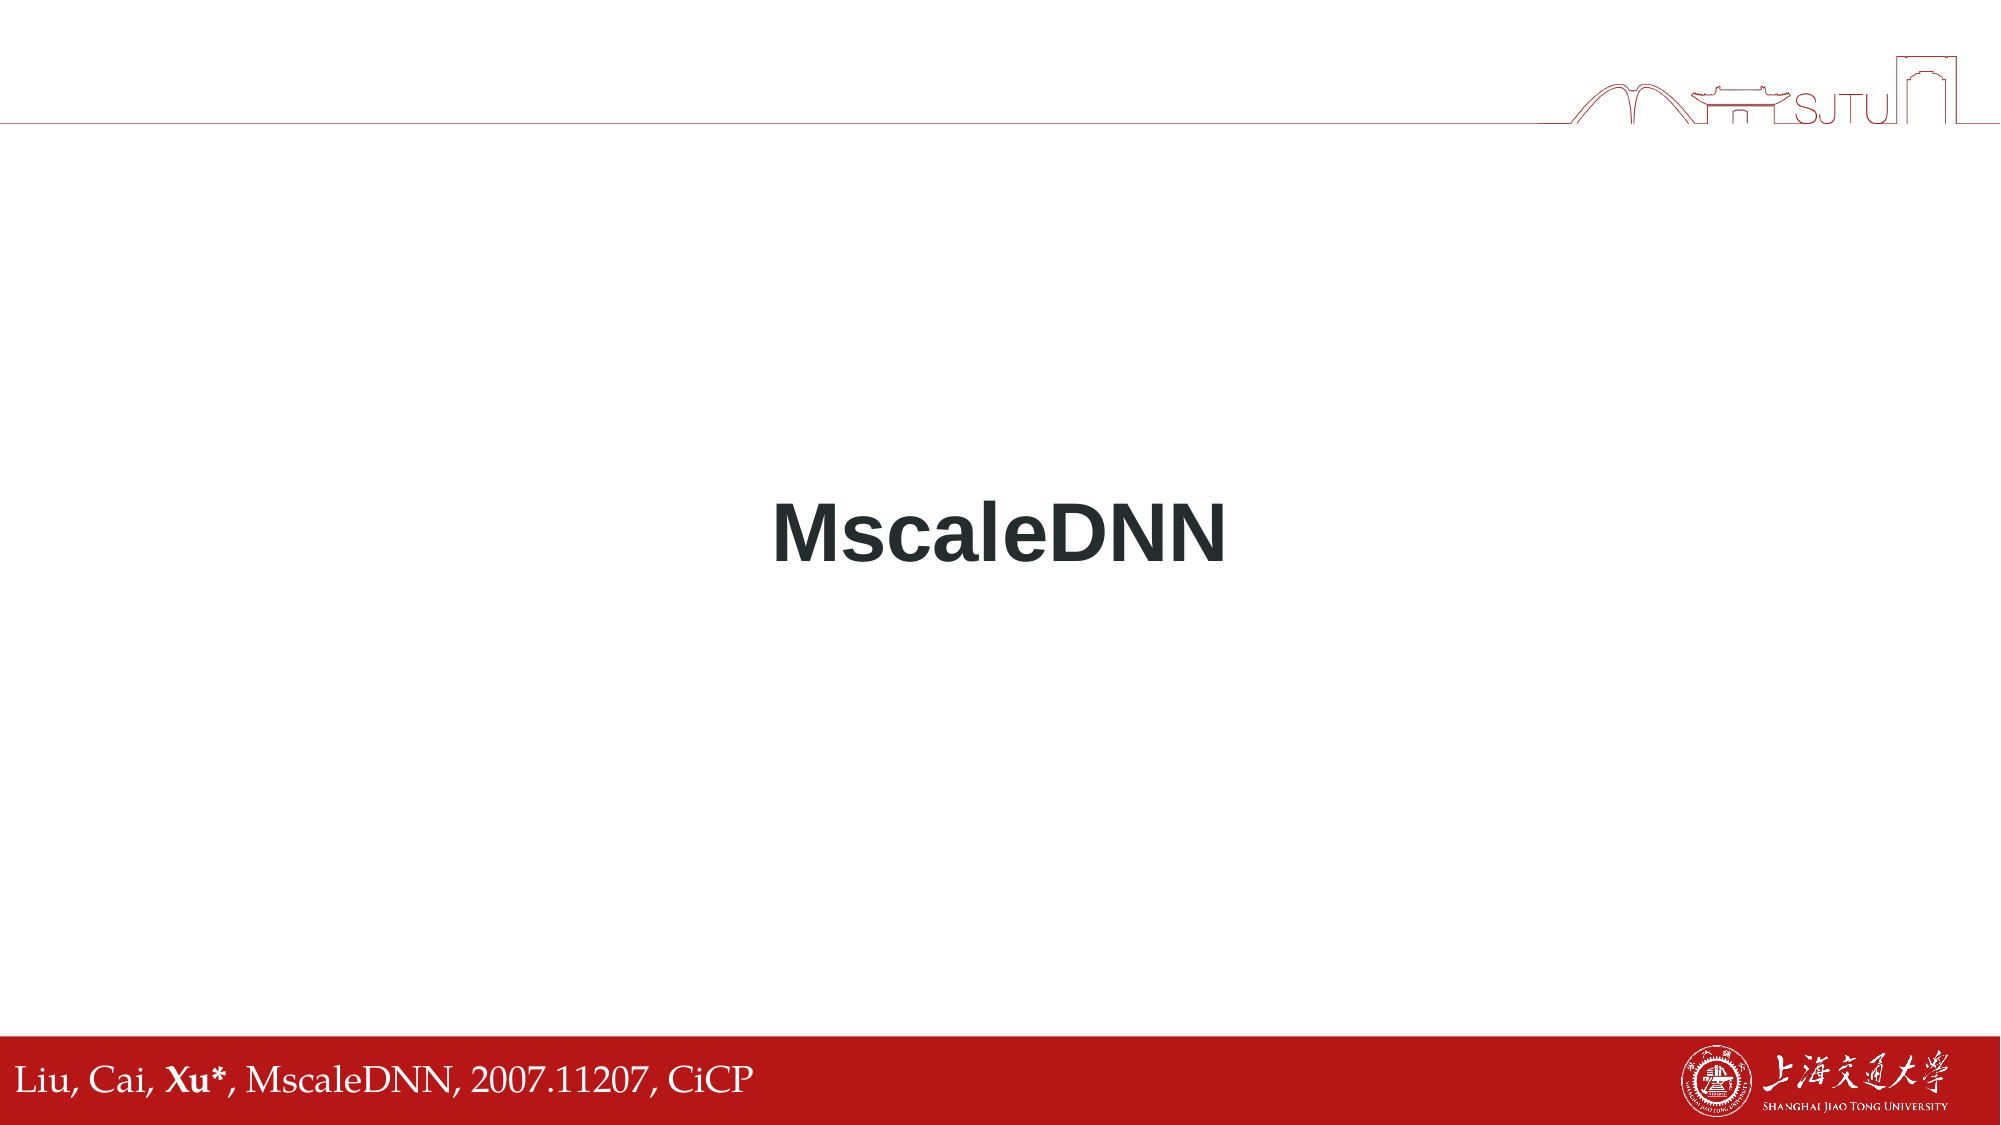

#
MscaleDNN
Liu, Cai, Xu*, MscaleDNN, 2007.11207, CiCP